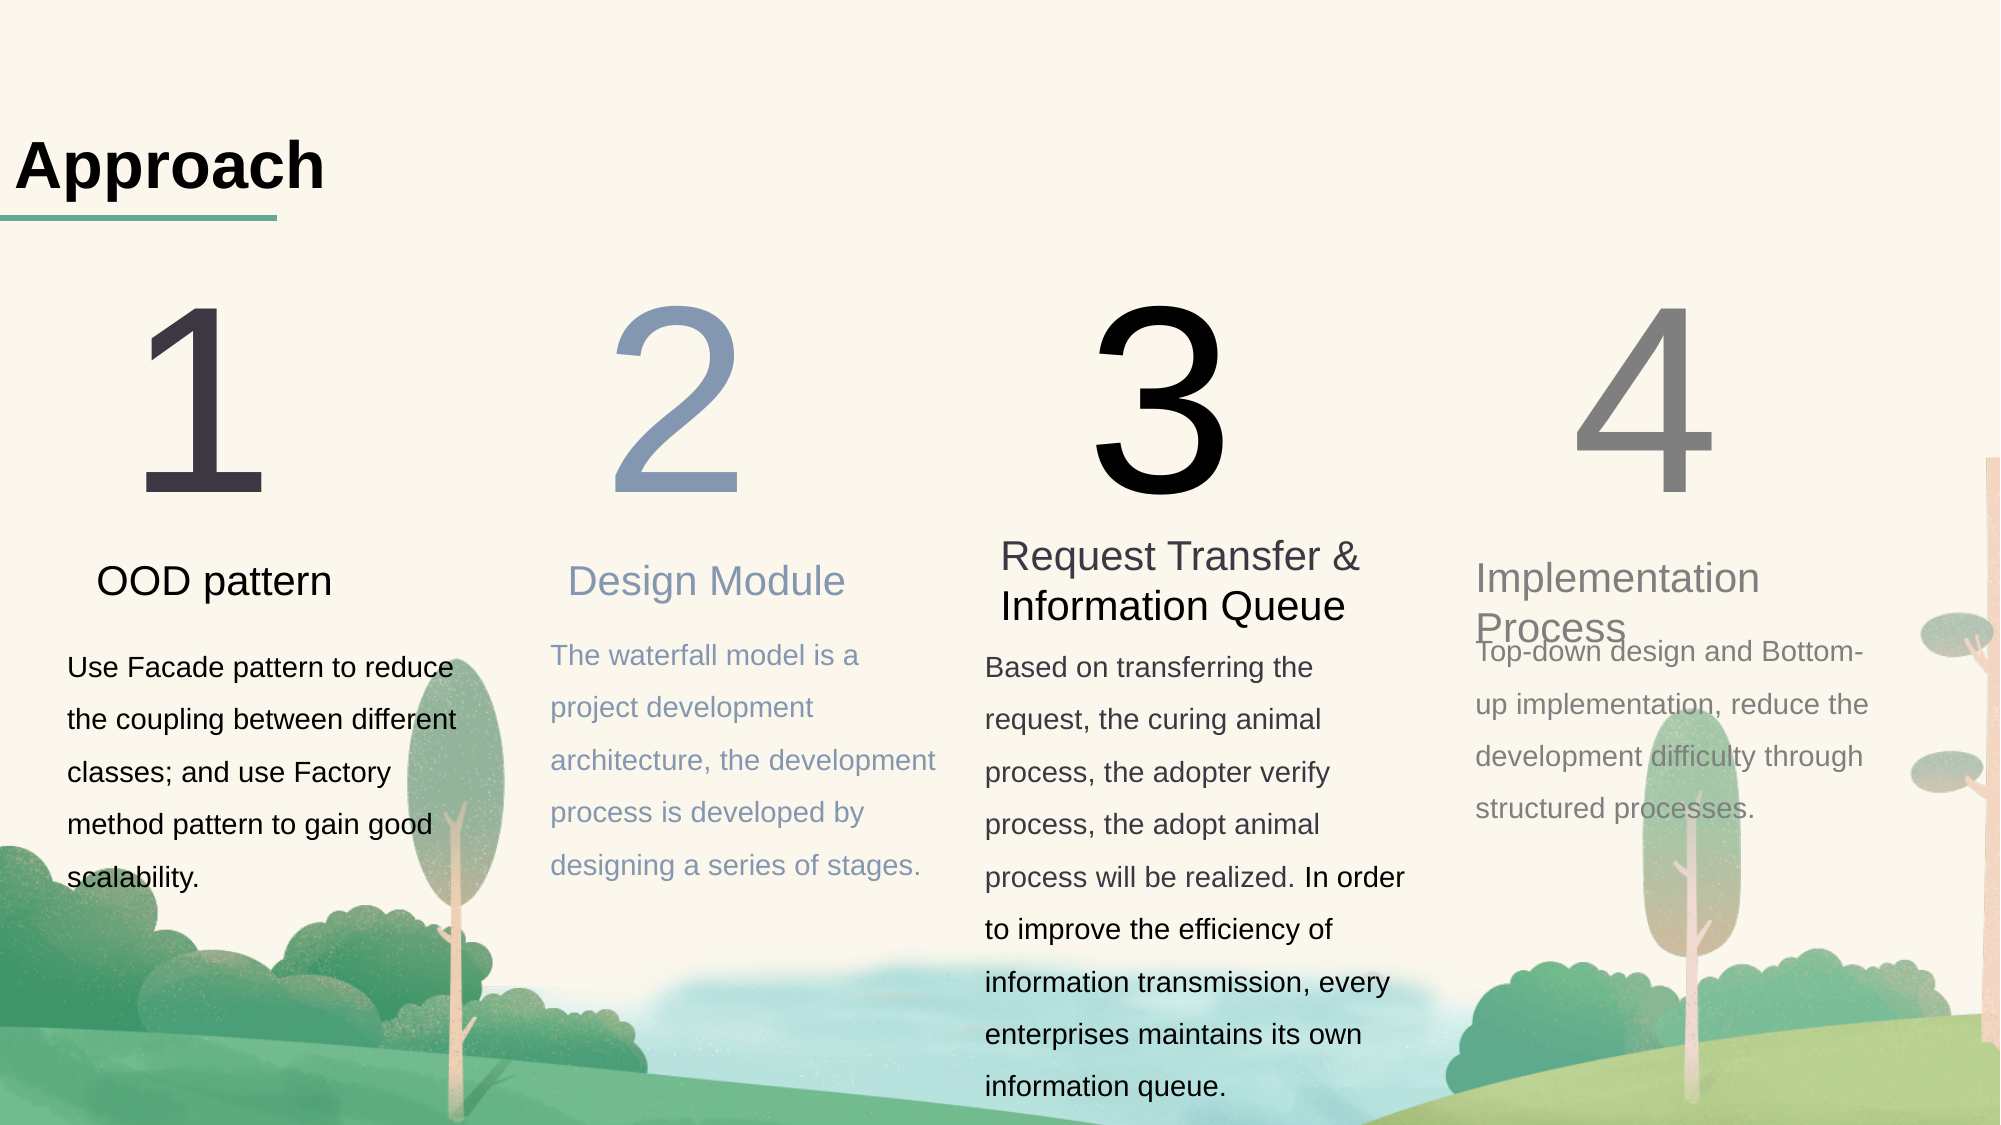

Approach
1
2
3
4
Request Transfer & Information Queue

Implementation Process
OOD pattern
Design Module
Top-down design and Bottom-up implementation, reduce the development difficulty through structured processes.
The waterfall model is a project development architecture, the development process is developed by designing a series of stages.
Use Facade pattern to reduce the coupling between different classes; and use Factory method pattern to gain good scalability.
Based on transferring the request, the curing animal process, the adopter verify process, the adopt animal process will be realized. In order to improve the efficiency of information transmission, every enterprises maintains its own information queue.